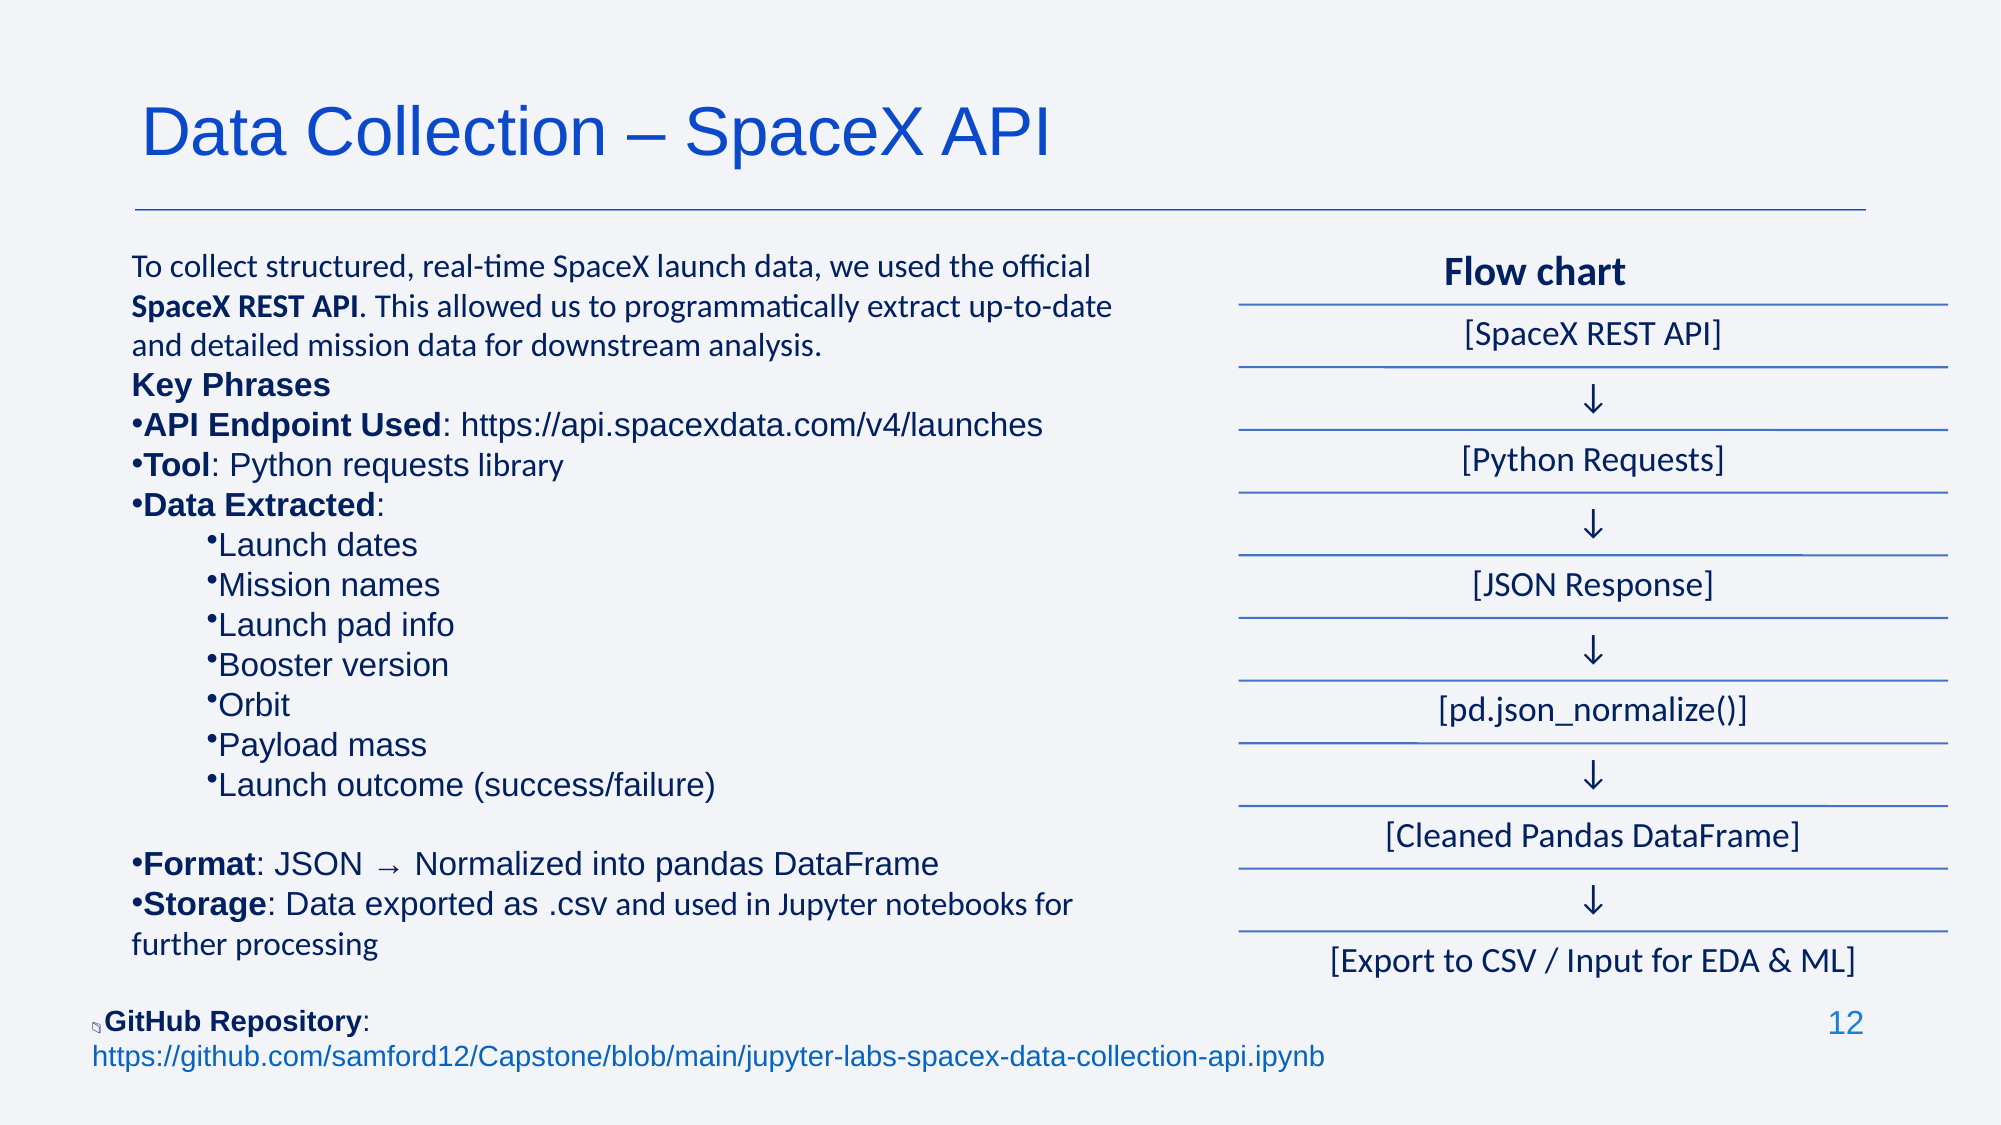

Data Collection – SpaceX API
To collect structured, real-time SpaceX launch data, we used the official SpaceX REST API. This allowed us to programmatically extract up-to-date and detailed mission data for downstream analysis.
Key Phrases
API Endpoint Used: https://api.spacexdata.com/v4/launches
Tool: Python requests library
Data Extracted:
Launch dates
Mission names
Launch pad info
Booster version
Orbit
Payload mass
Launch outcome (success/failure)

Format: JSON → Normalized into pandas DataFrame
Storage: Data exported as .csv and used in Jupyter notebooks for further processing

Flow chart
[SpaceX REST API]
↓
[Python Requests]
↓
[JSON Response]
↓
[pd.json_normalize()]
↓
[Cleaned Pandas DataFrame]
↓
[Export to CSV / Input for EDA & ML]
12
📁 GitHub Repository:
https://github.com/samford12/Capstone/blob/main/jupyter-labs-spacex-data-collection-api.ipynb